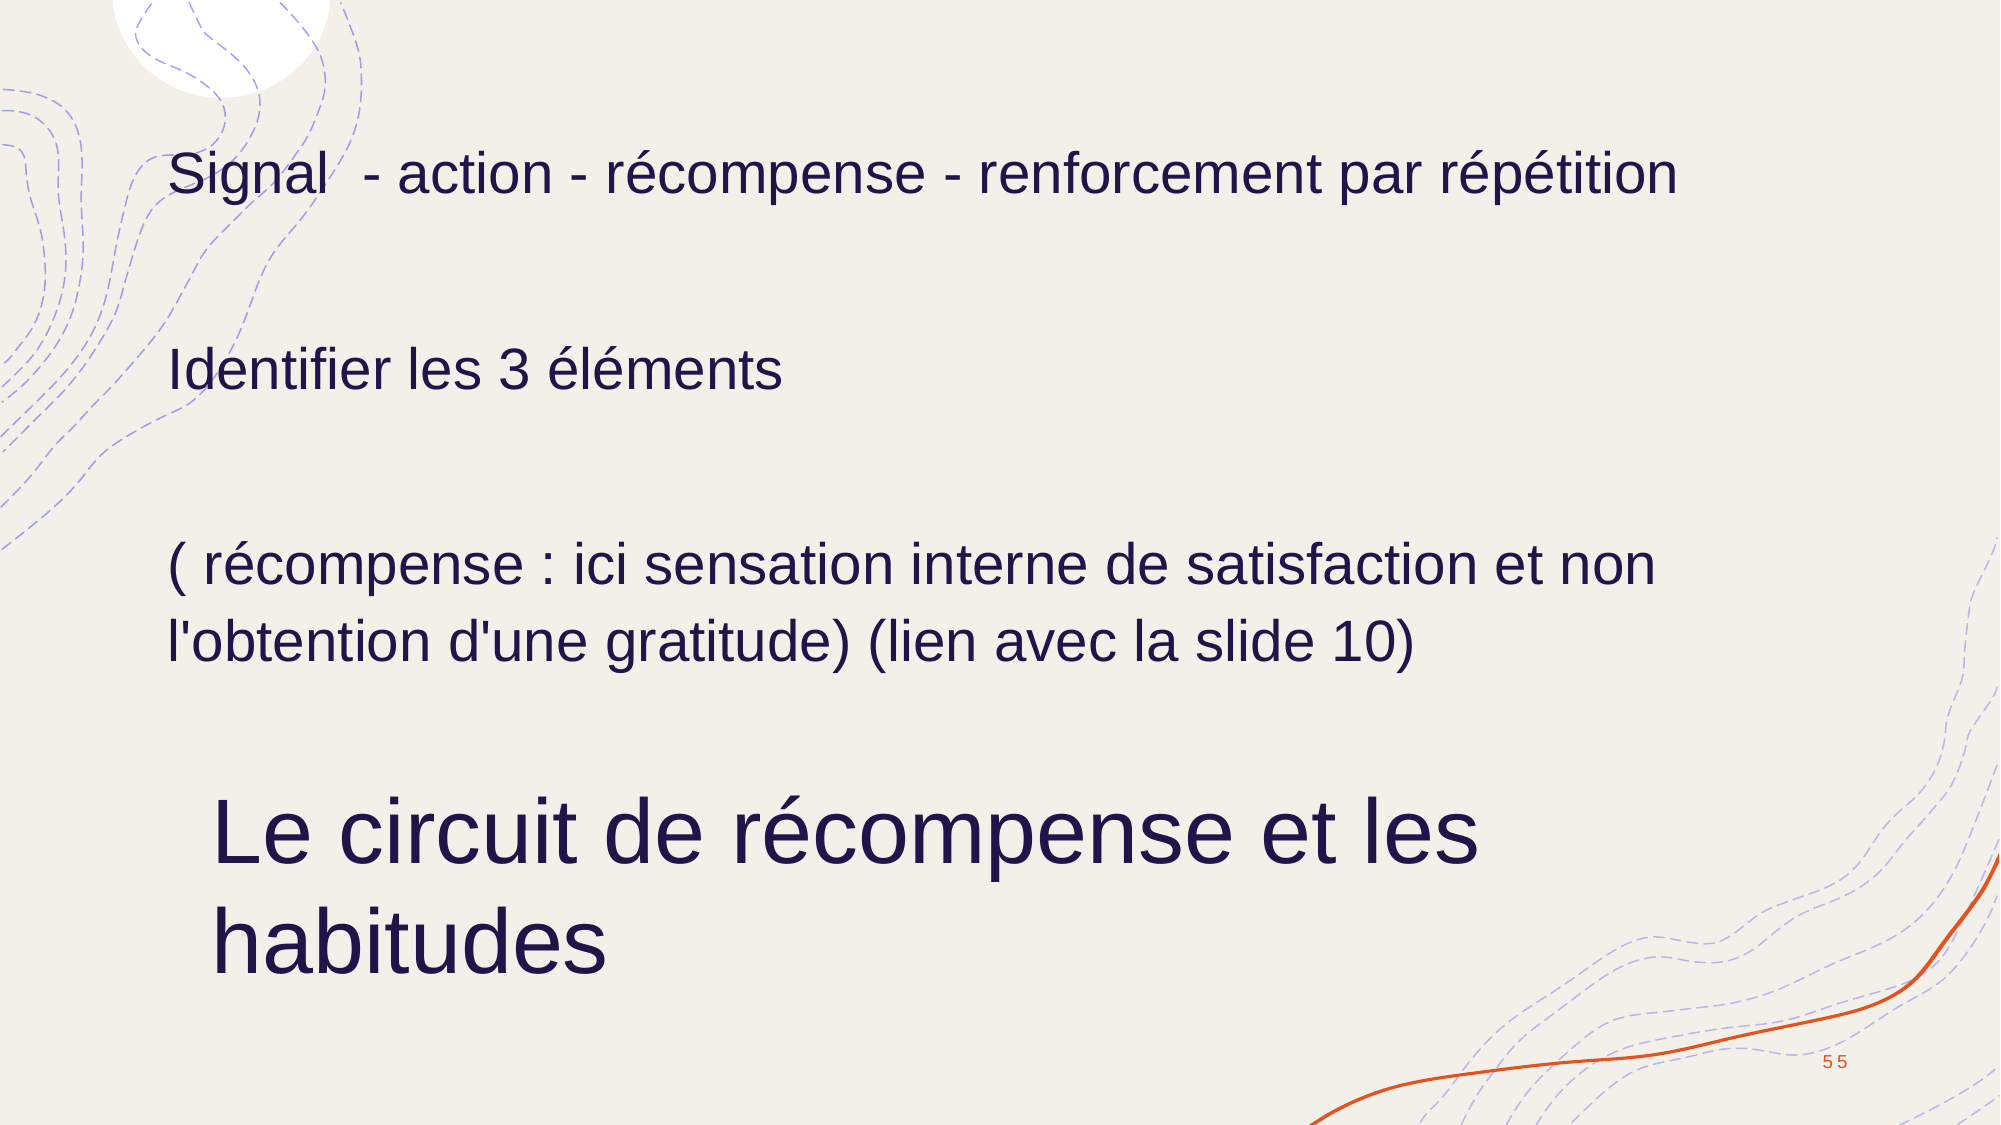

Signal  - action - récompense - renforcement par répétition

Identifier les 3 éléments

( récompense : ici sensation interne de satisfaction et non l'obtention d'une gratitude) (lien avec la slide 10)
# Le circuit de récompense et les habitudes
55